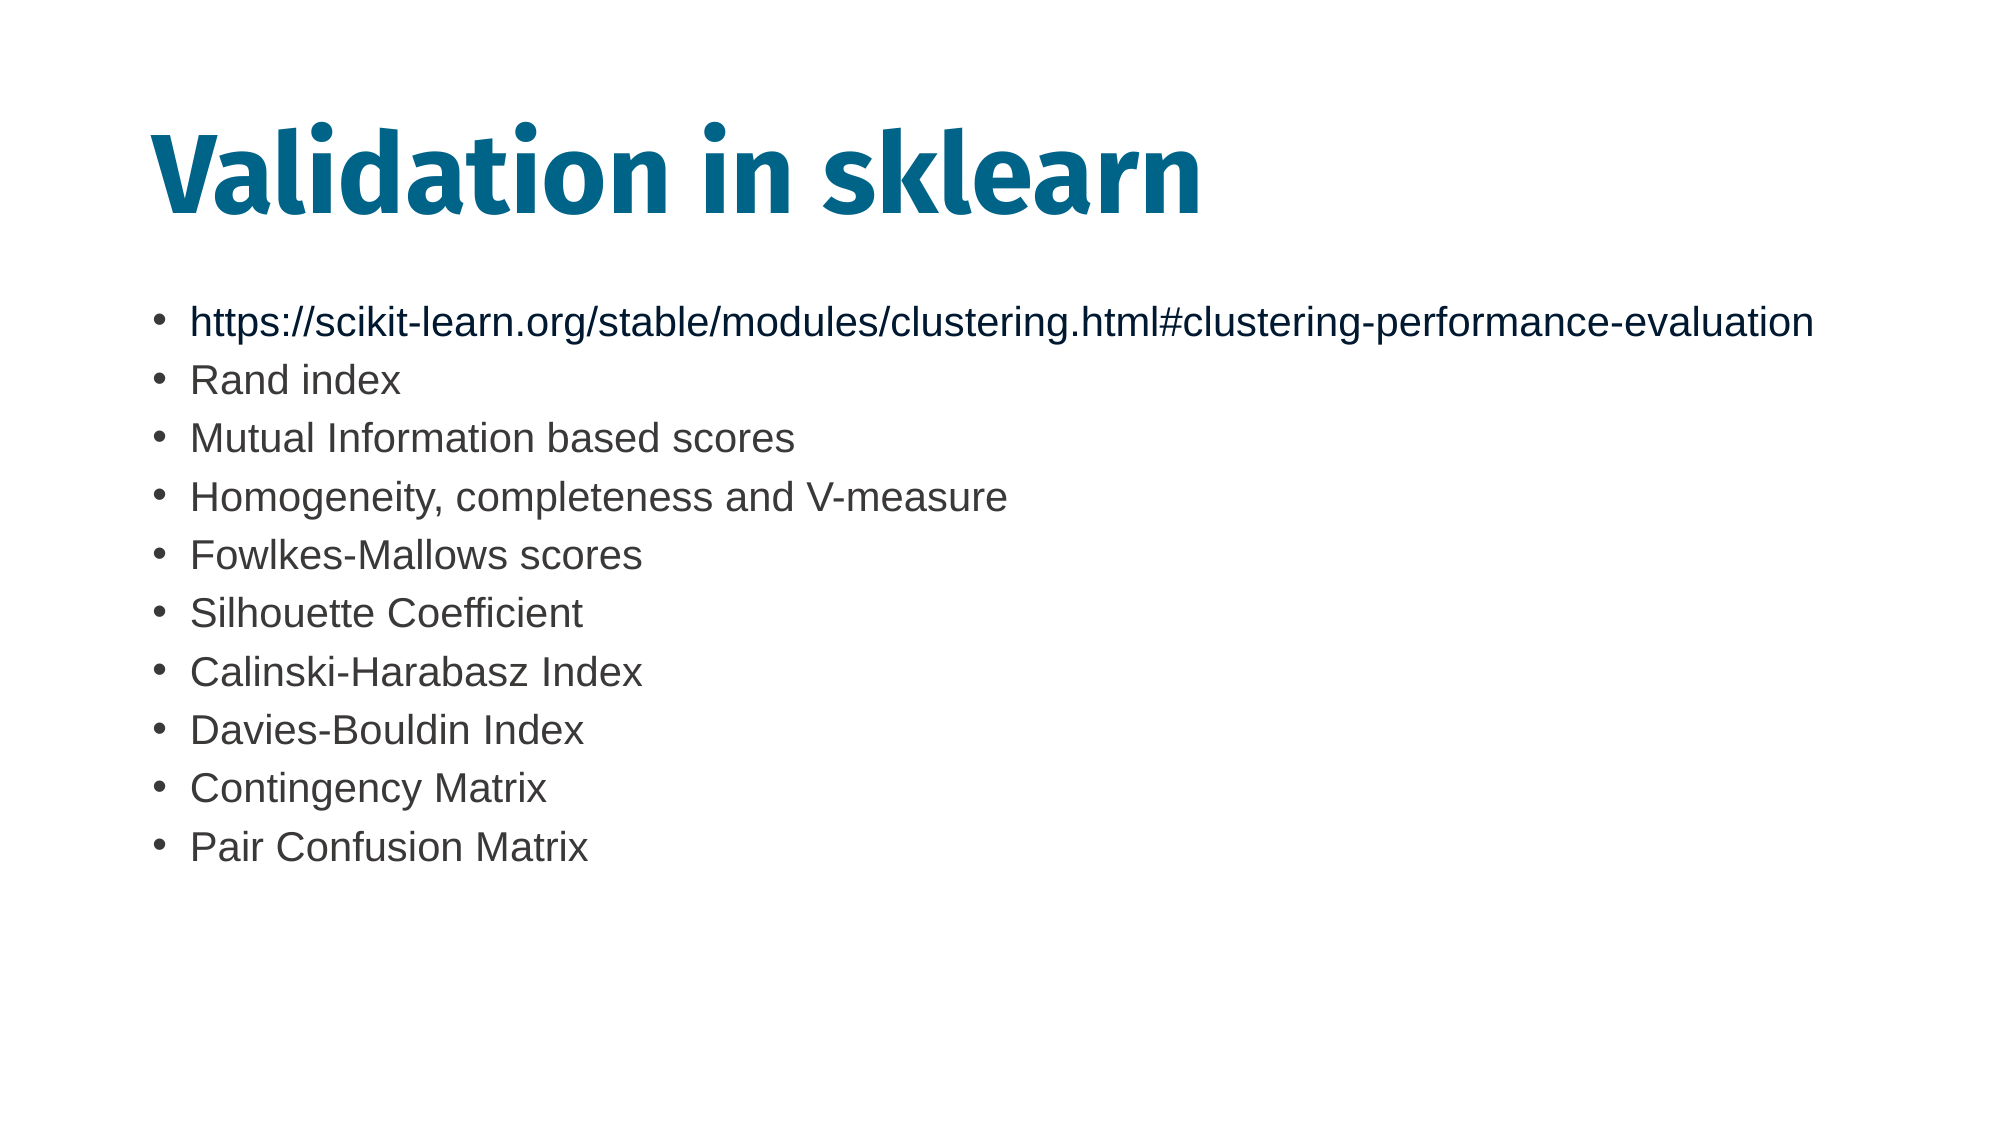

# Validation in sklearn
https://scikit-learn.org/stable/modules/clustering.html#clustering-performance-evaluation
Rand index
Mutual Information based scores
Homogeneity, completeness and V-measure
Fowlkes-Mallows scores
Silhouette Coefficient
Calinski-Harabasz Index
Davies-Bouldin Index
Contingency Matrix
Pair Confusion Matrix